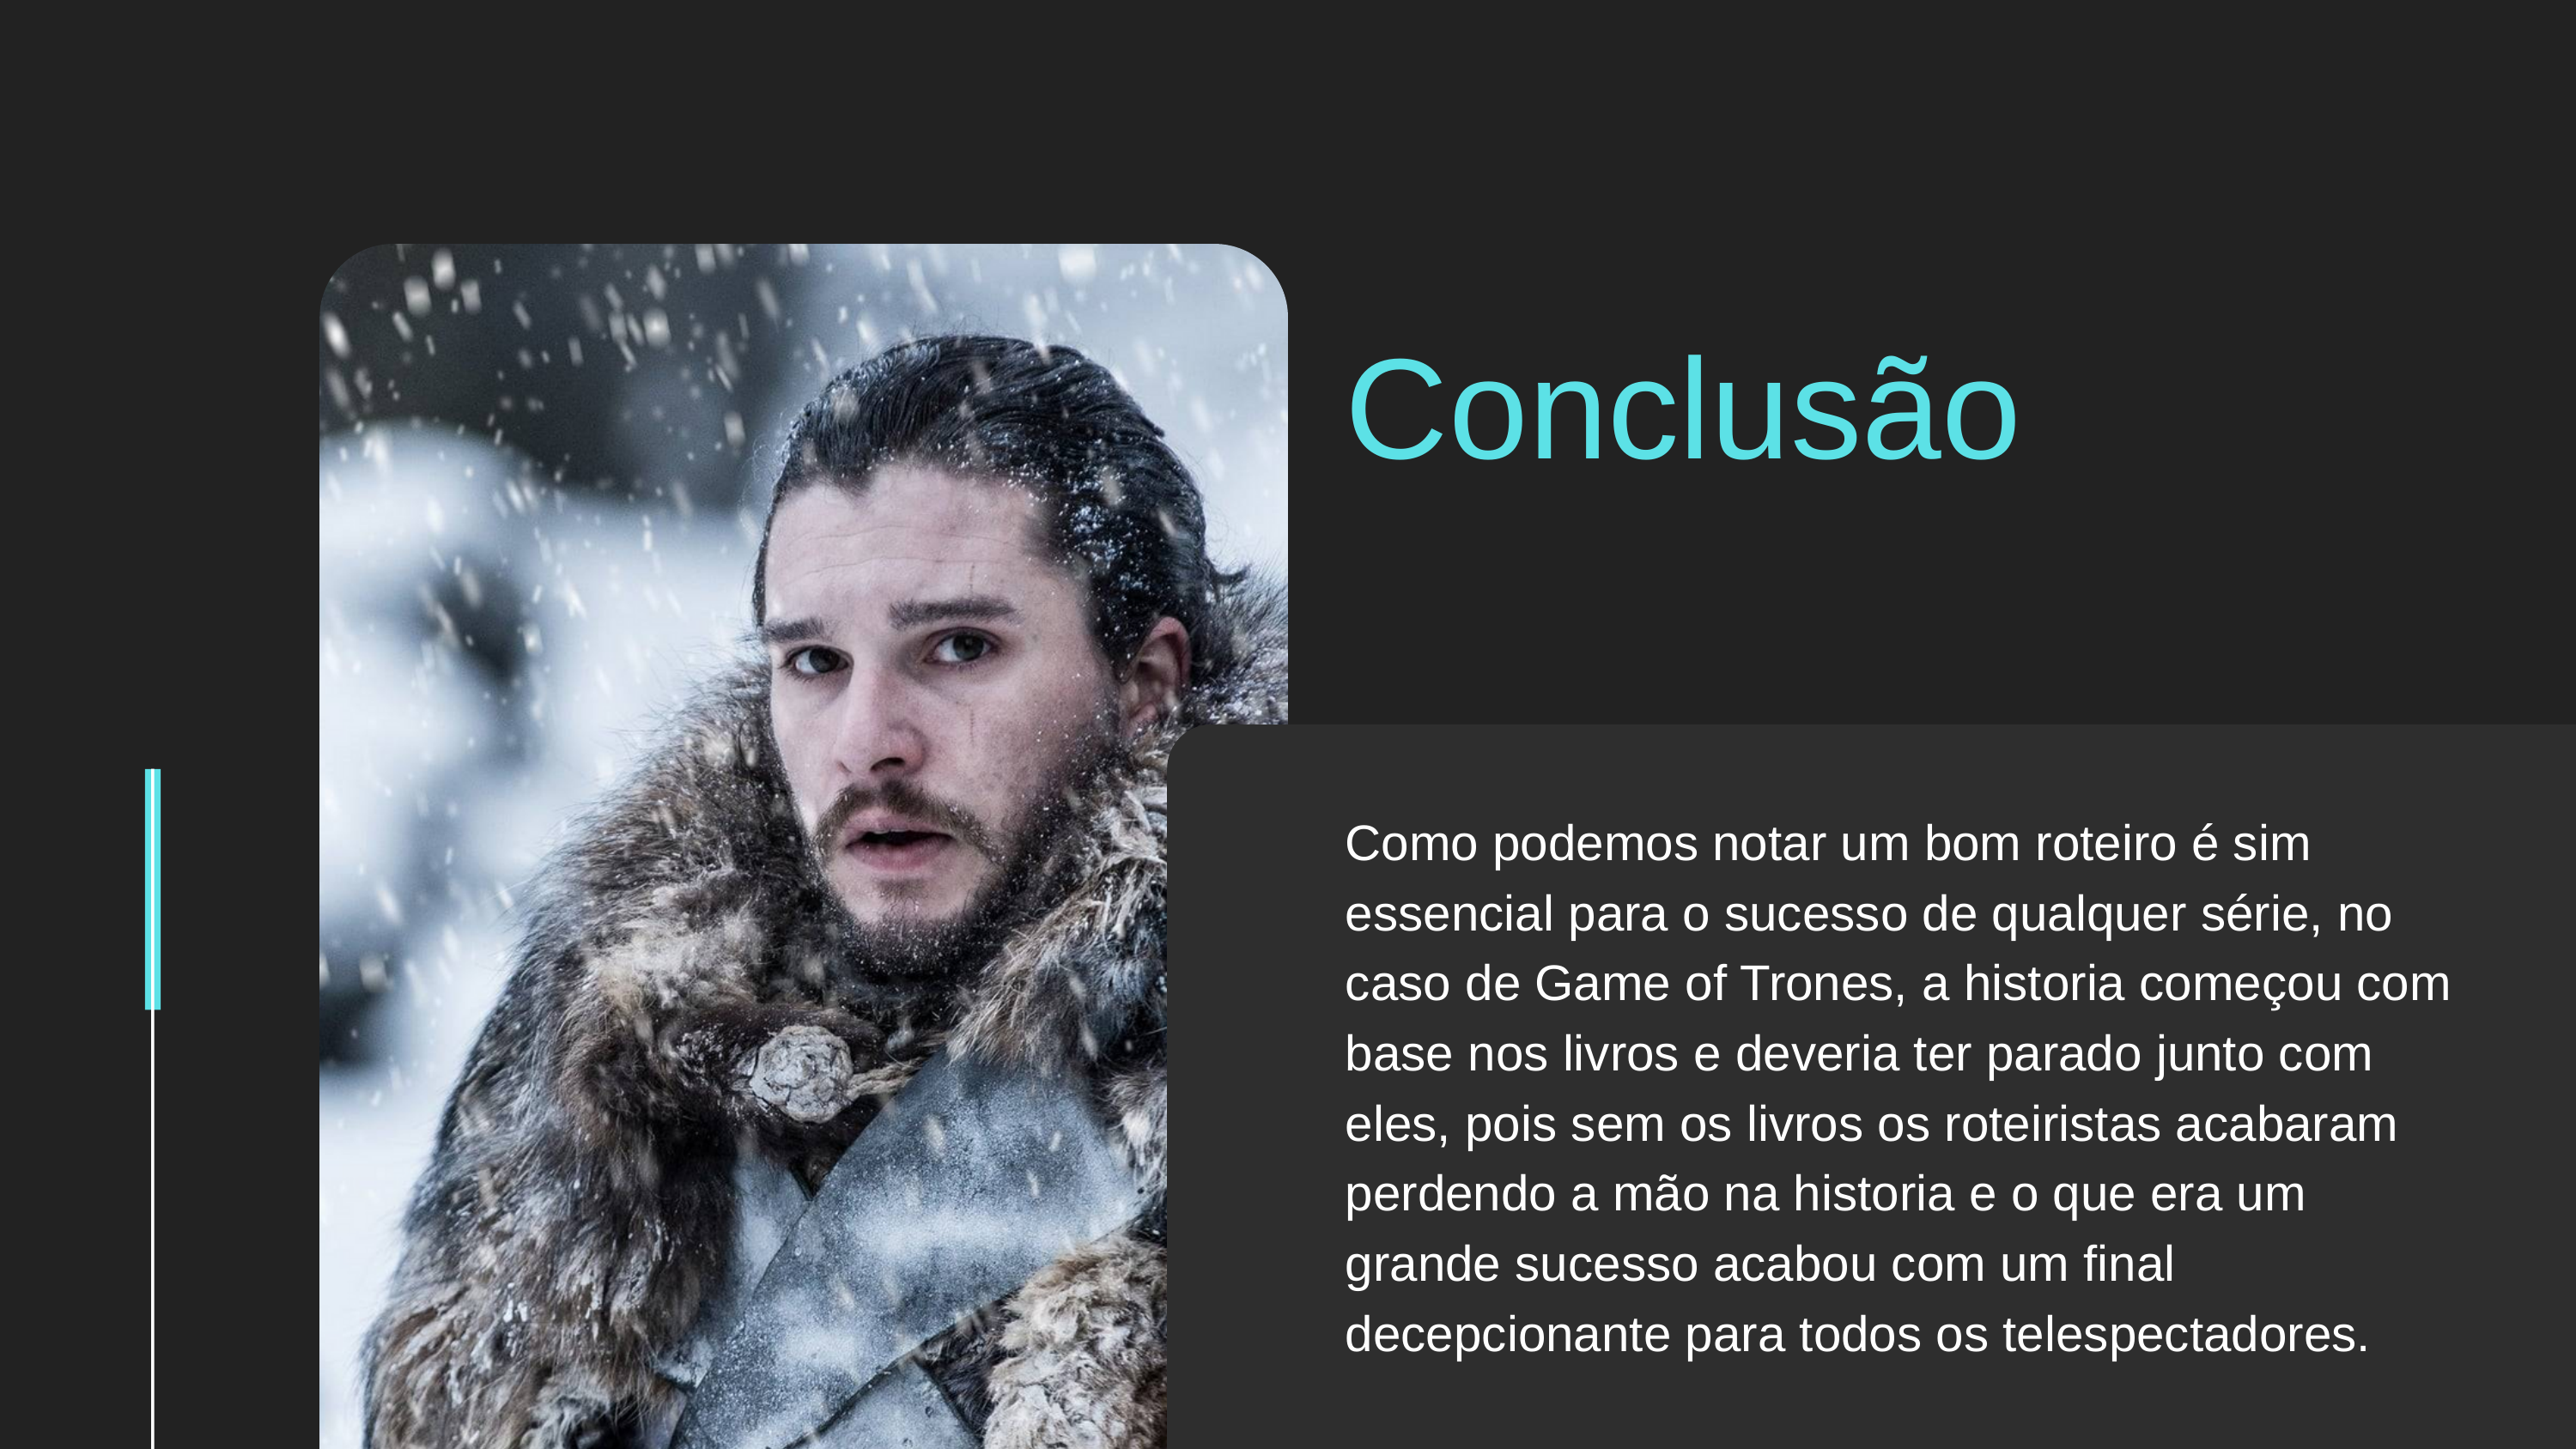

Conclusão

Como podemos notar um bom roteiro é sim essencial para o sucesso de qualquer série, no caso de Game of Trones, a historia começou com base nos livros e deveria ter parado junto com eles, pois sem os livros os roteiristas acabaram perdendo a mão na historia e o que era um grande sucesso acabou com um final decepcionante para todos os telespectadores.